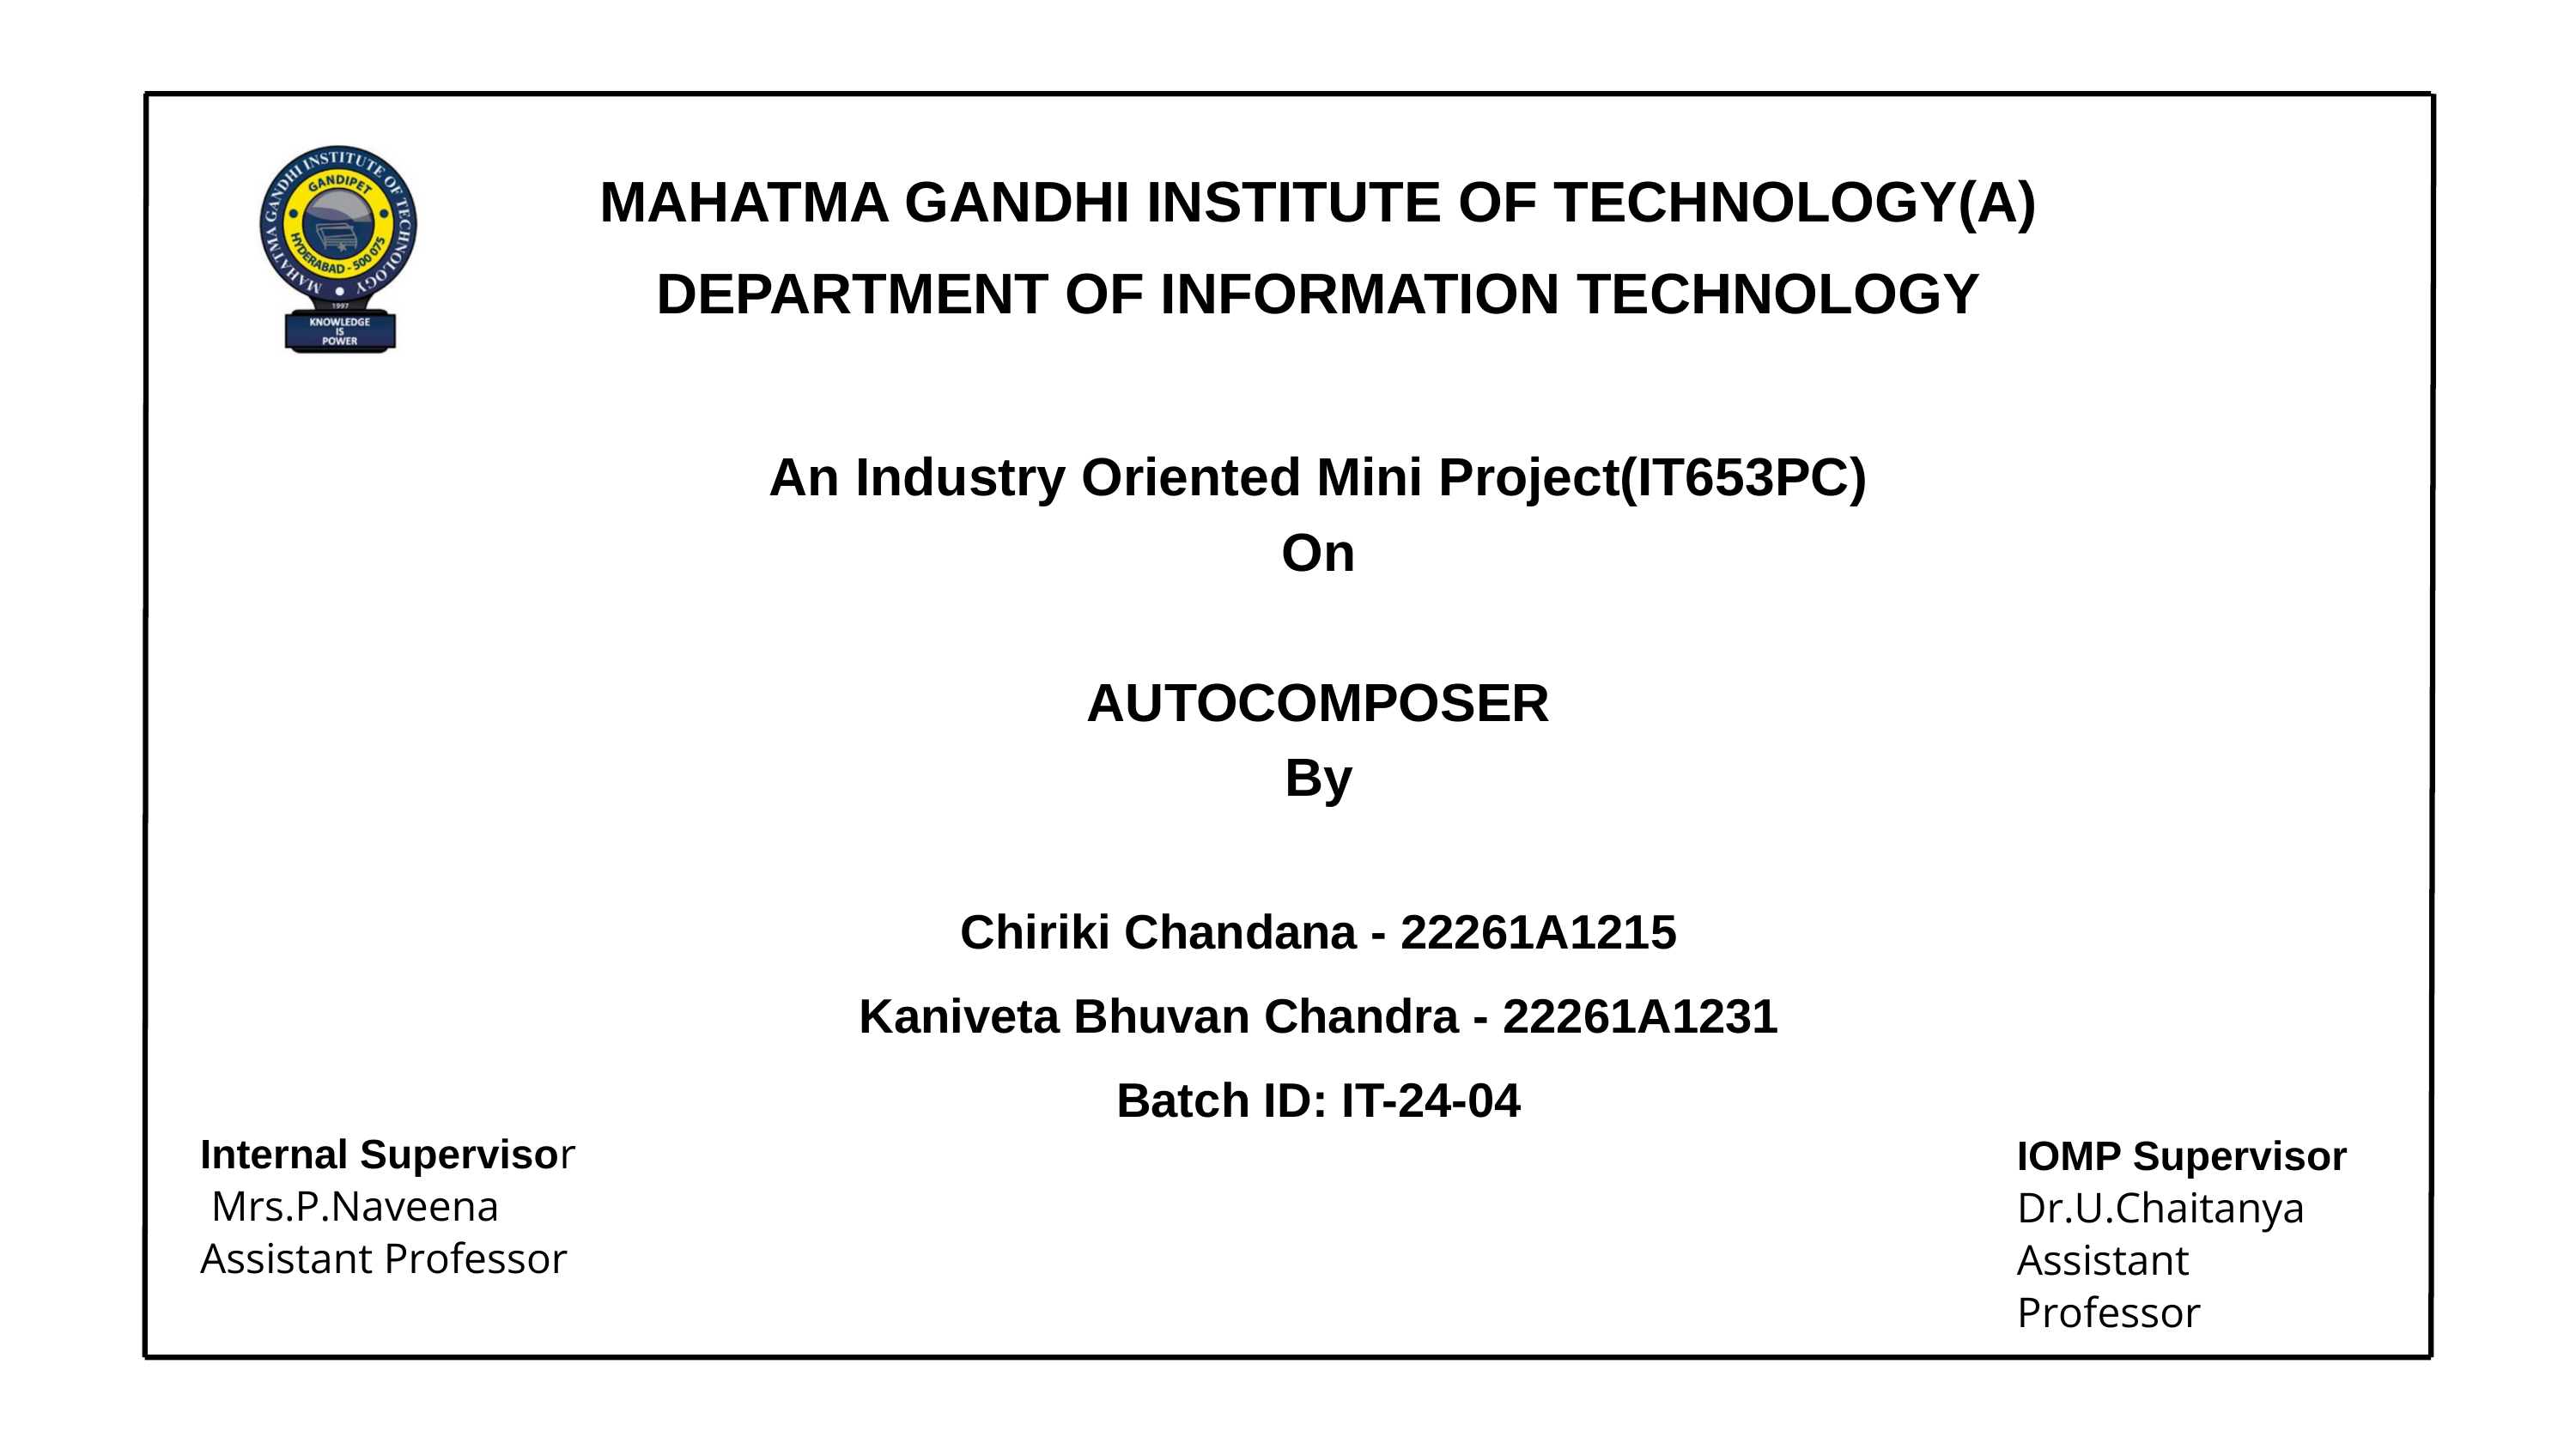

MAHATMA GANDHI INSTITUTE OF TECHNOLOGY(A)

DEPARTMENT OF INFORMATION TECHNOLOGY
An Industry Oriented Mini Project(IT653PC)
On

AUTOCOMPOSER
By

Chiriki Chandana - 22261A1215
Kaniveta Bhuvan Chandra - 22261A1231
Batch ID: IT-24-04
Internal Supervisor
 Mrs.P.Naveena
Assistant Professor
IOMP Supervisor
Dr.U.Chaitanya
Assistant Professor